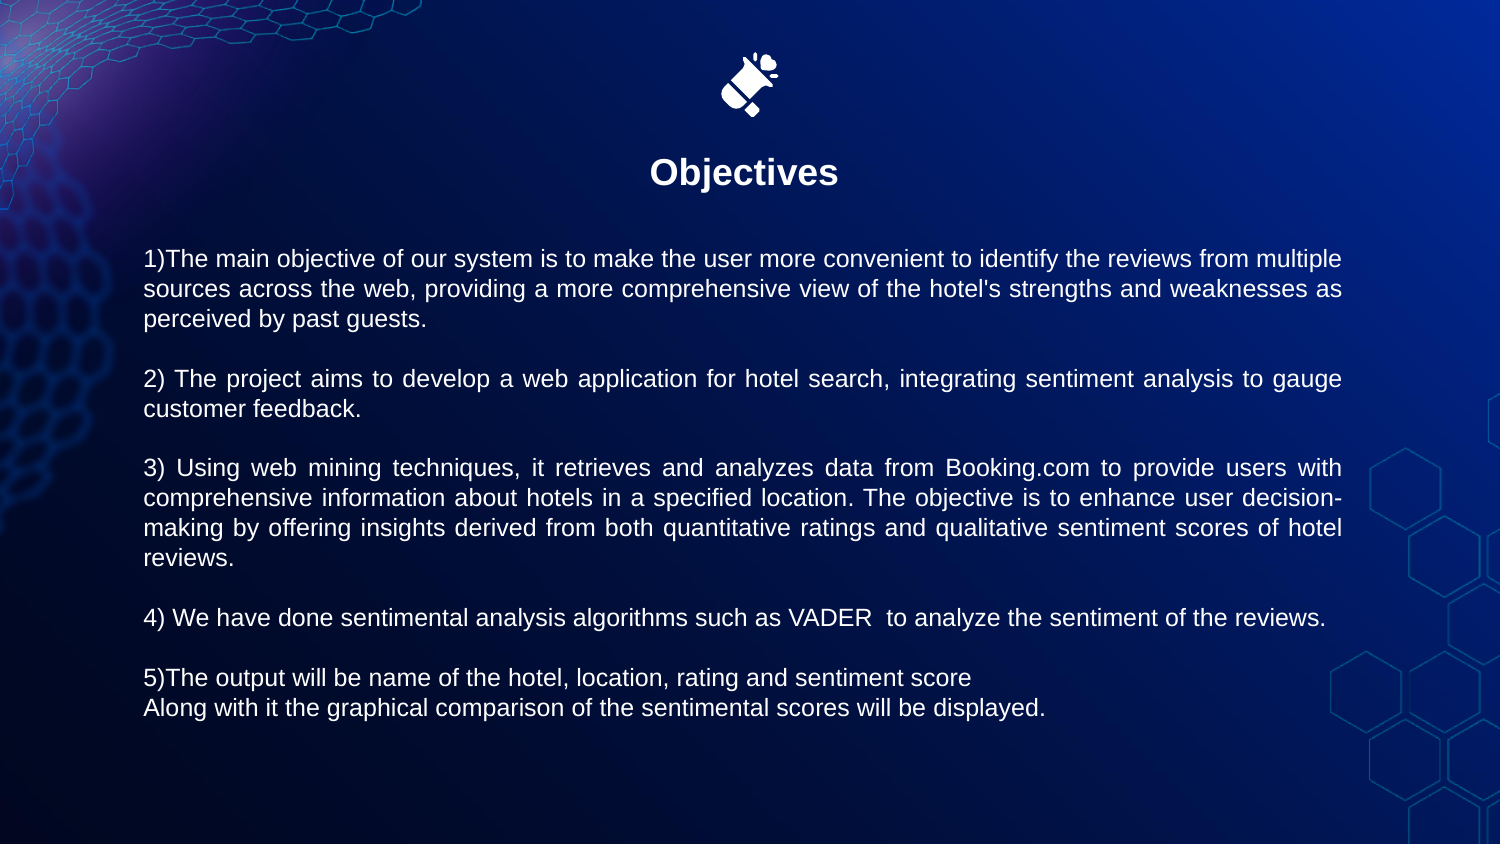

Objectives
1)The main objective of our system is to make the user more convenient to identify the reviews from multiple sources across the web, providing a more comprehensive view of the hotel's strengths and weaknesses as perceived by past guests.

2) The project aims to develop a web application for hotel search, integrating sentiment analysis to gauge customer feedback.

3) Using web mining techniques, it retrieves and analyzes data from Booking.com to provide users with comprehensive information about hotels in a specified location. The objective is to enhance user decision-making by offering insights derived from both quantitative ratings and qualitative sentiment scores of hotel reviews.

4) We have done sentimental analysis algorithms such as VADER  to analyze the sentiment of the reviews.

5)The output will be name of the hotel, location, rating and sentiment score
Along with it the graphical comparison of the sentimental scores will be displayed.